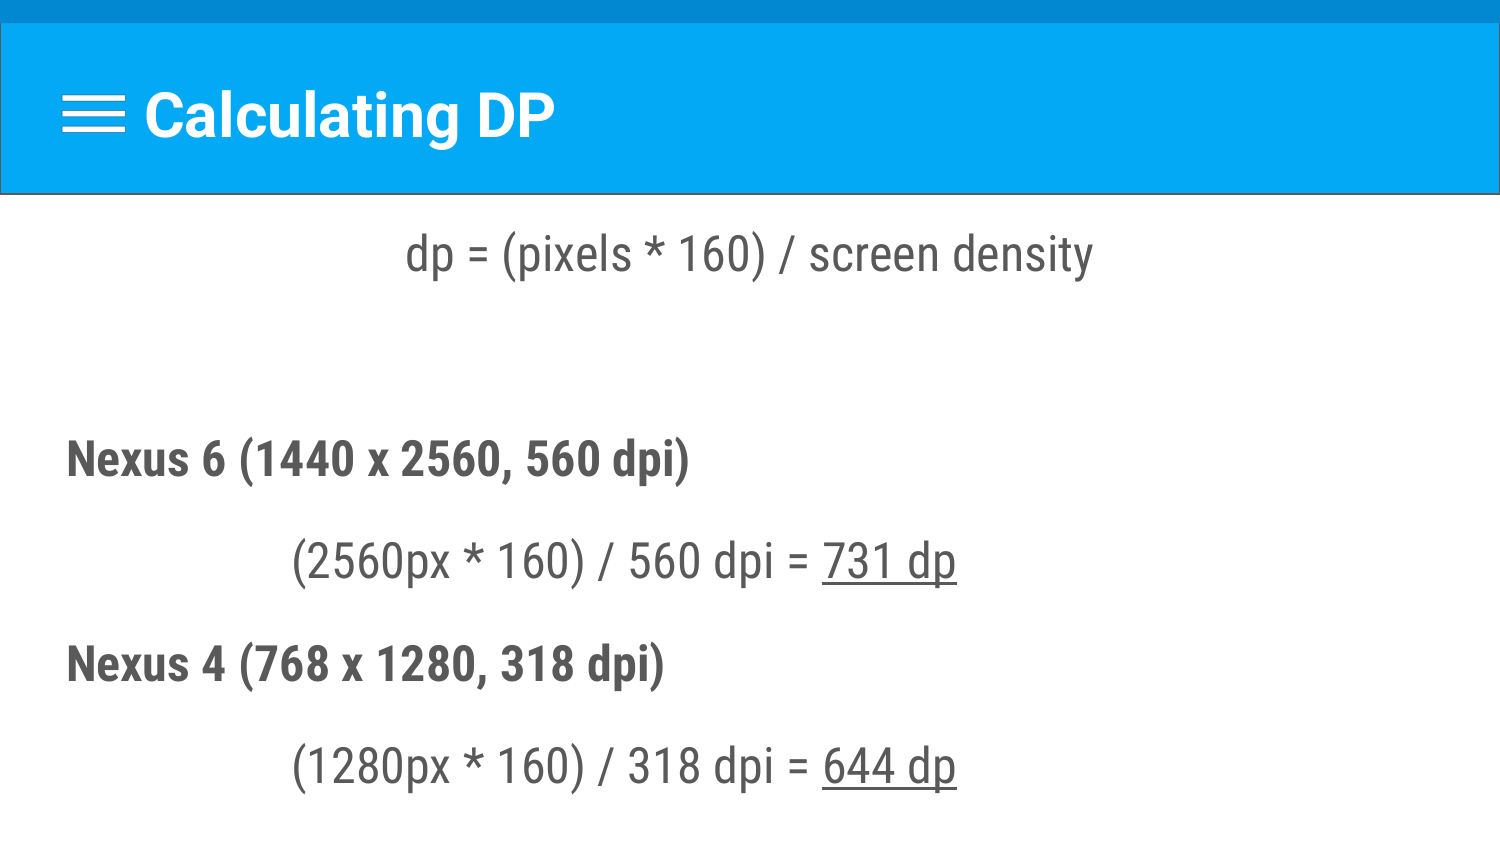

# Calculating DP
dp = (pixels * 160) / screen density

Nexus 6 (1440 x 2560, 560 dpi)
(2560px * 160) / 560 dpi = 731 dp
Nexus 4 (768 x 1280, 318 dpi)
(1280px * 160) / 318 dpi = 644 dp